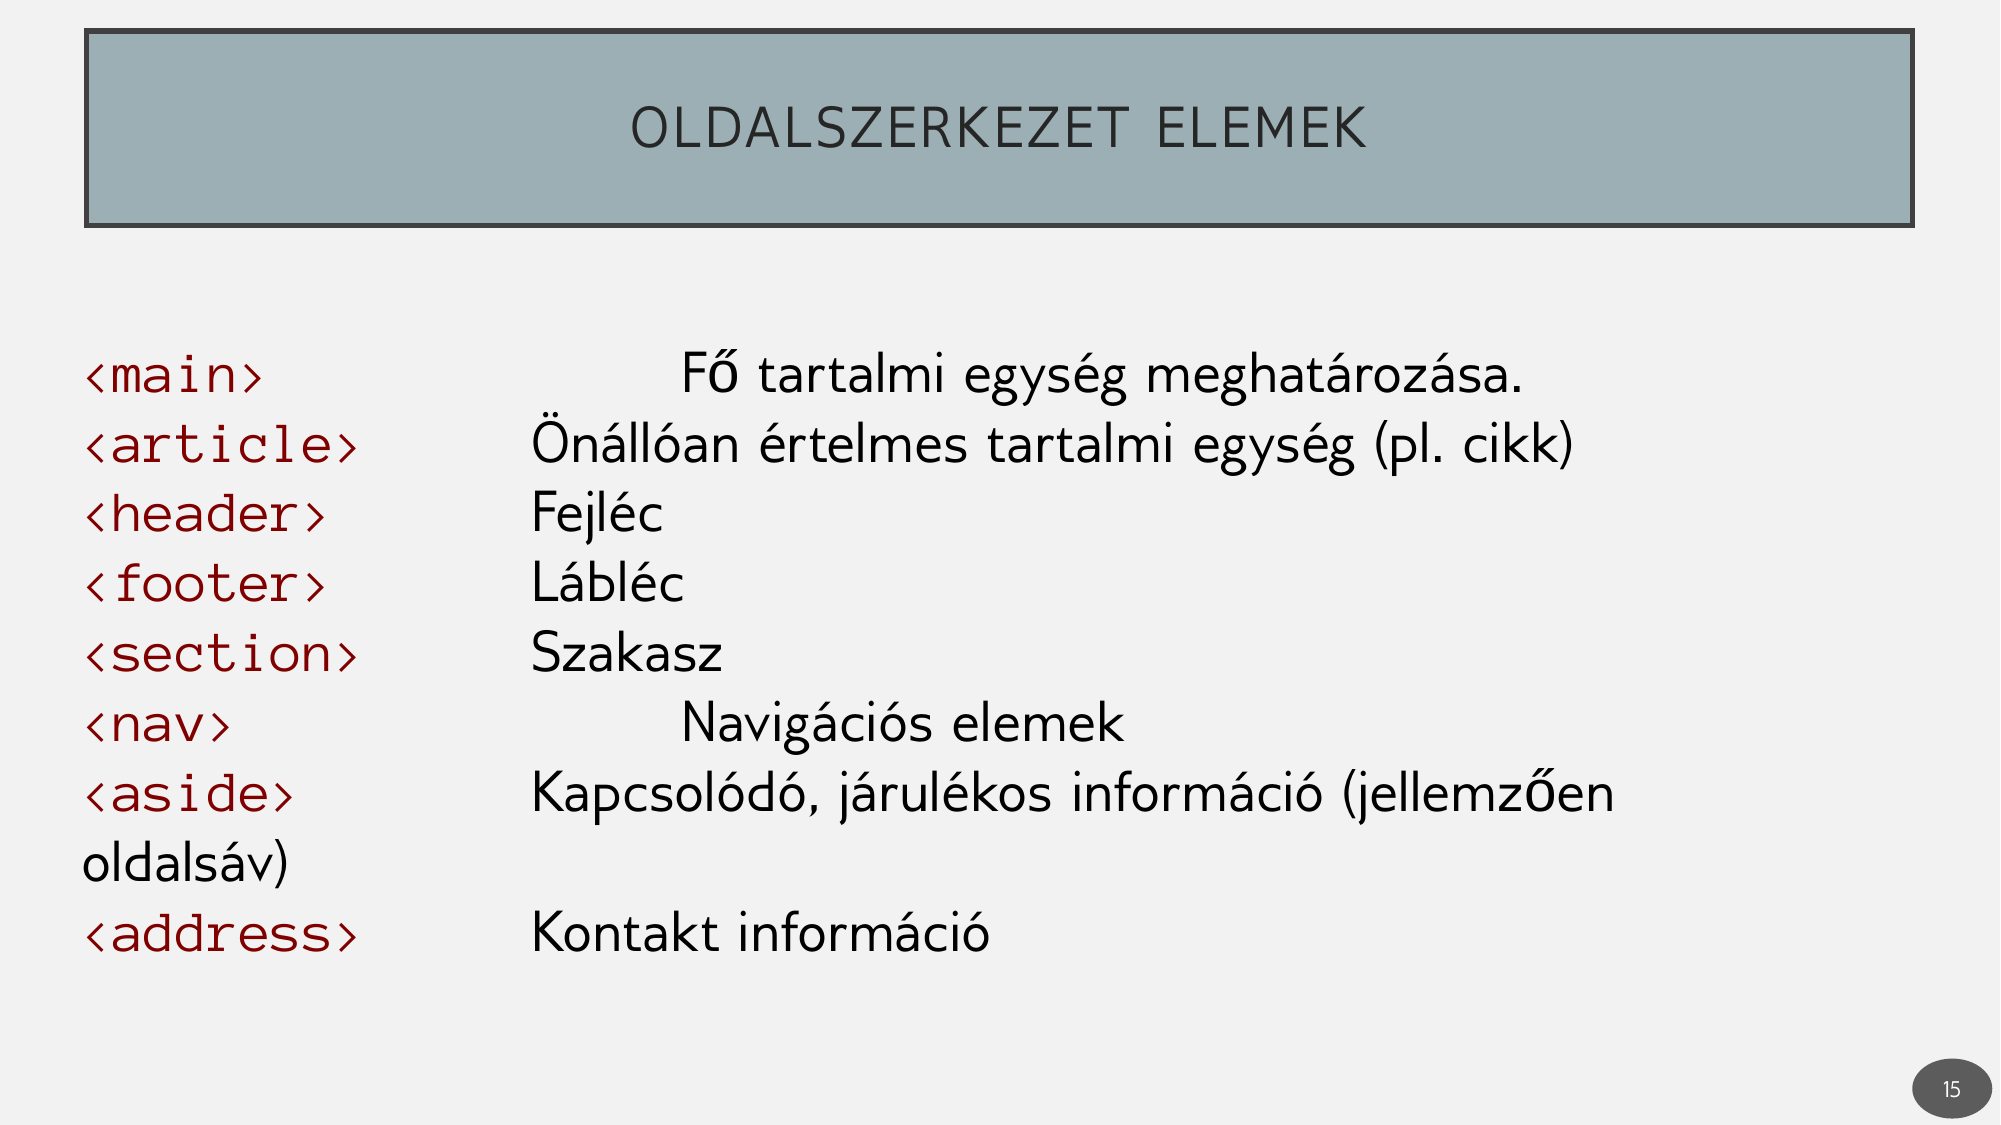

# Oldalszerkezet elemek
<main> 			Fő tartalmi egység meghatározása.
<article> 	Önállóan értelmes tartalmi egység (pl. cikk)
<header>	 	Fejléc
<footer> 		Lábléc
<section>		Szakasz
<nav> 			Navigációs elemek
<aside> 		Kapcsolódó, járulékos információ (jellemzően oldalsáv)
<address> 	Kontakt információ
15